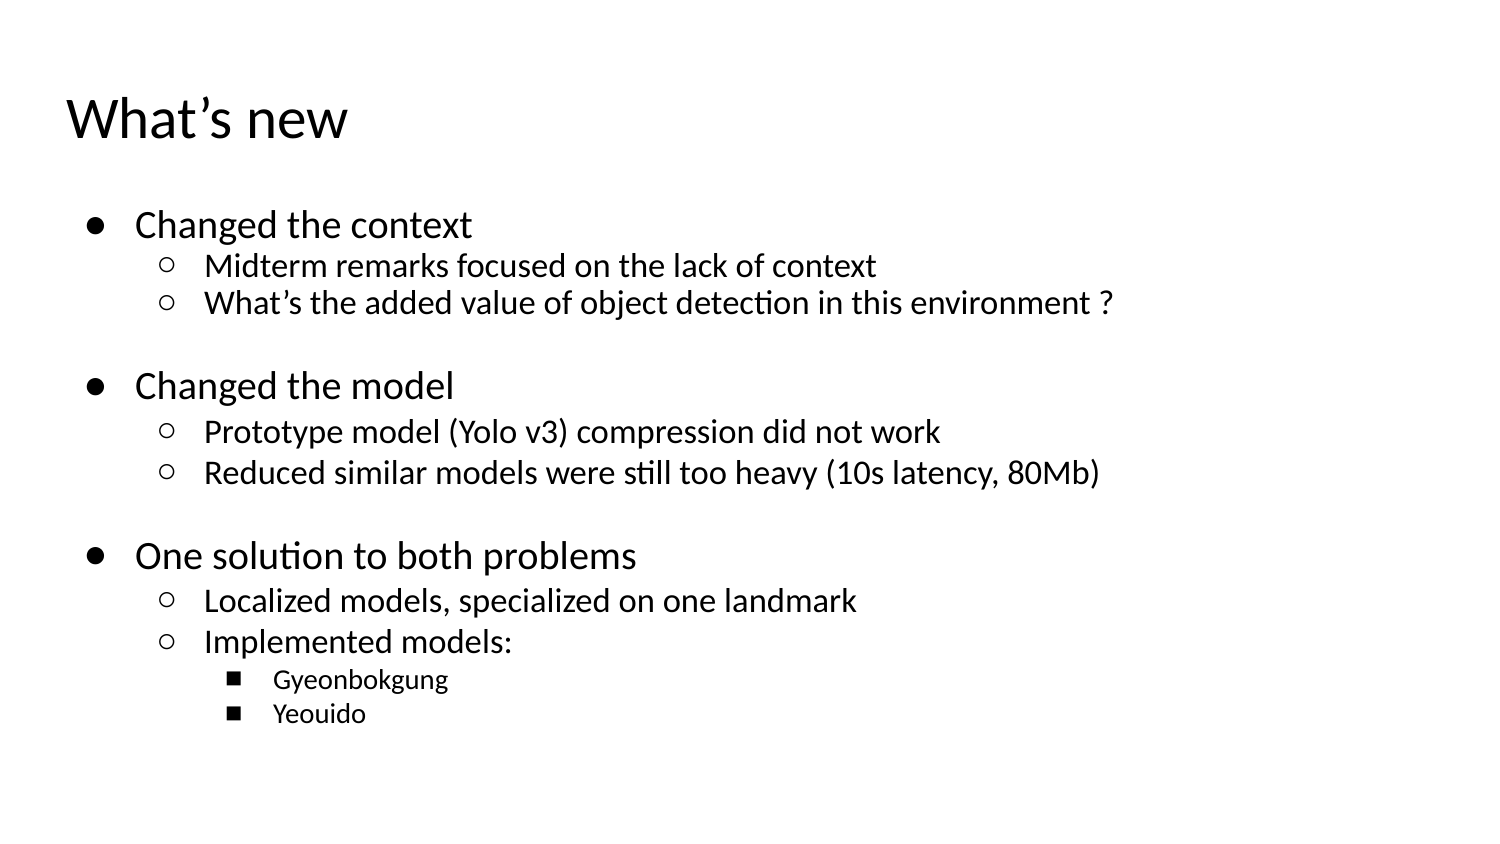

# What’s new
Changed the context
Midterm remarks focused on the lack of context
What’s the added value of object detection in this environment ?

Changed the model
Prototype model (Yolo v3) compression did not work
Reduced similar models were still too heavy (10s latency, 80Mb)

One solution to both problems
Localized models, specialized on one landmark
Implemented models:
Gyeonbokgung
Yeouido